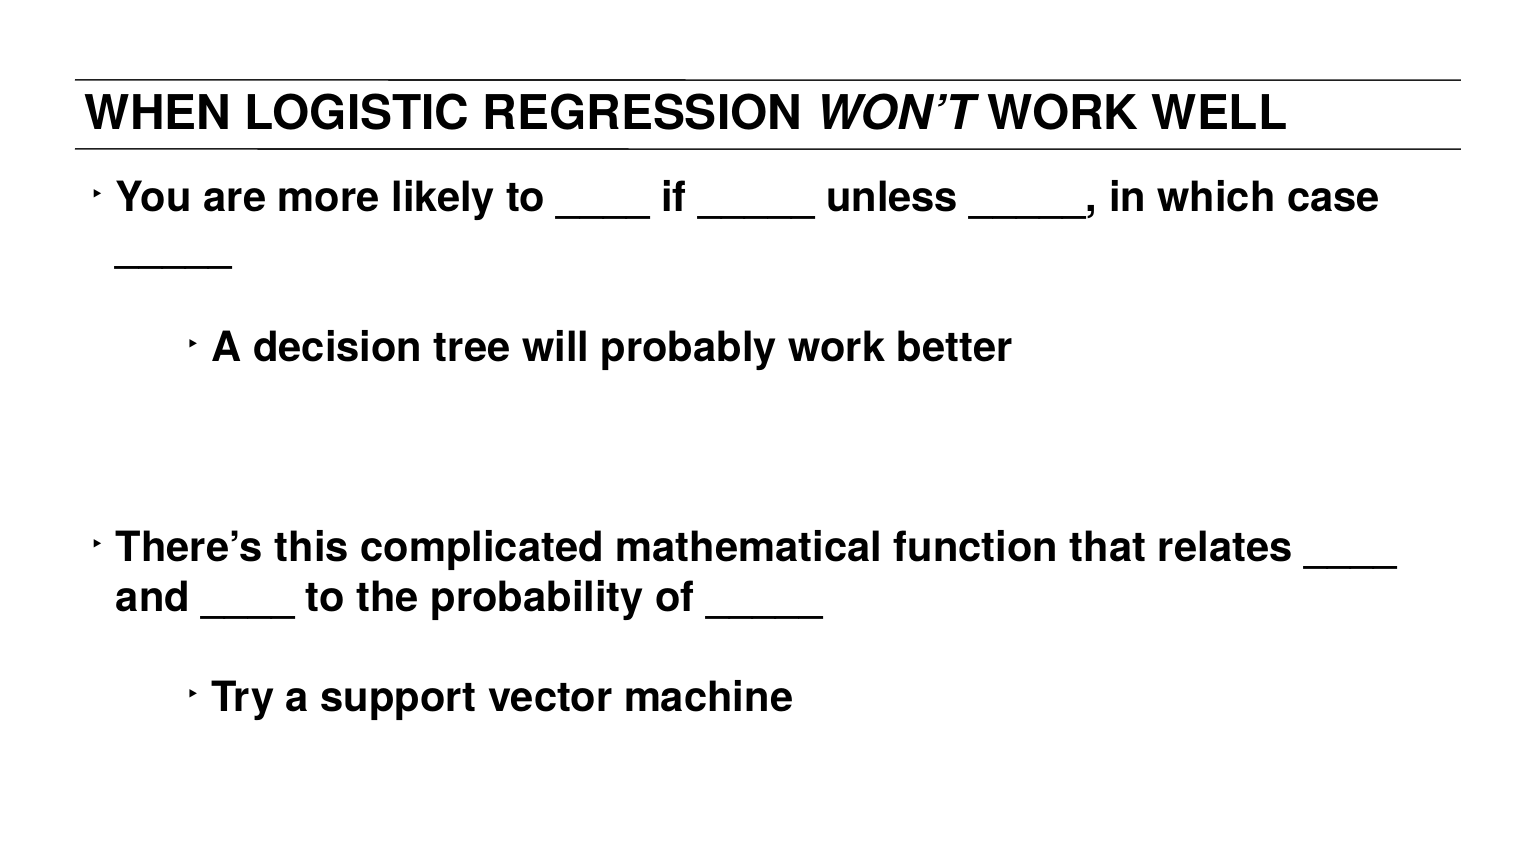

# WHEN LOGISTIC REGRESSION WON’T WORK WELL
You are more likely to ____ if _____ unless _____, in which case _____

A decision tree will probably work better

There’s this complicated mathematical function that relates ____ and ____ to the probability of _____

Try a support vector machine